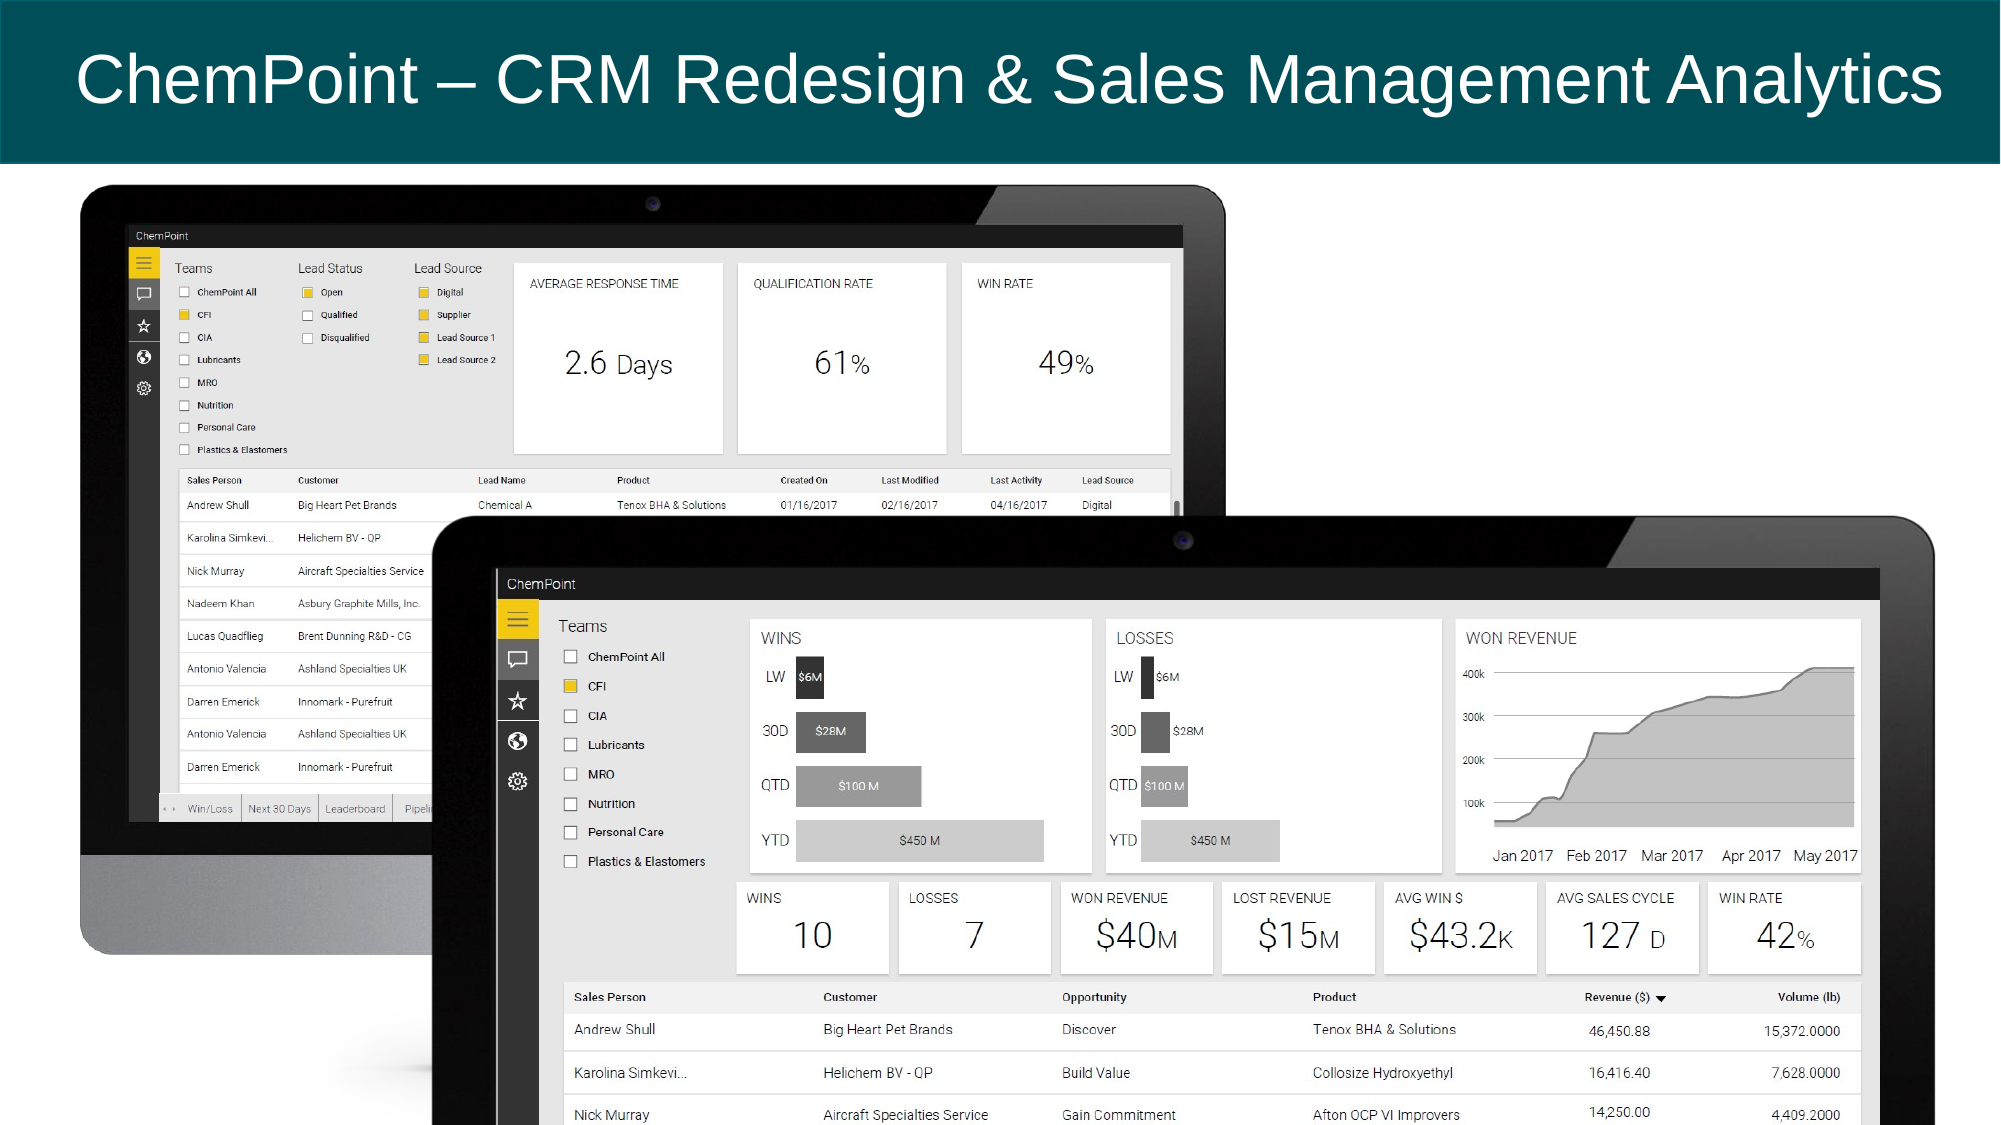

# ChemPoint – CRM Redesign & Sales Management Analytics